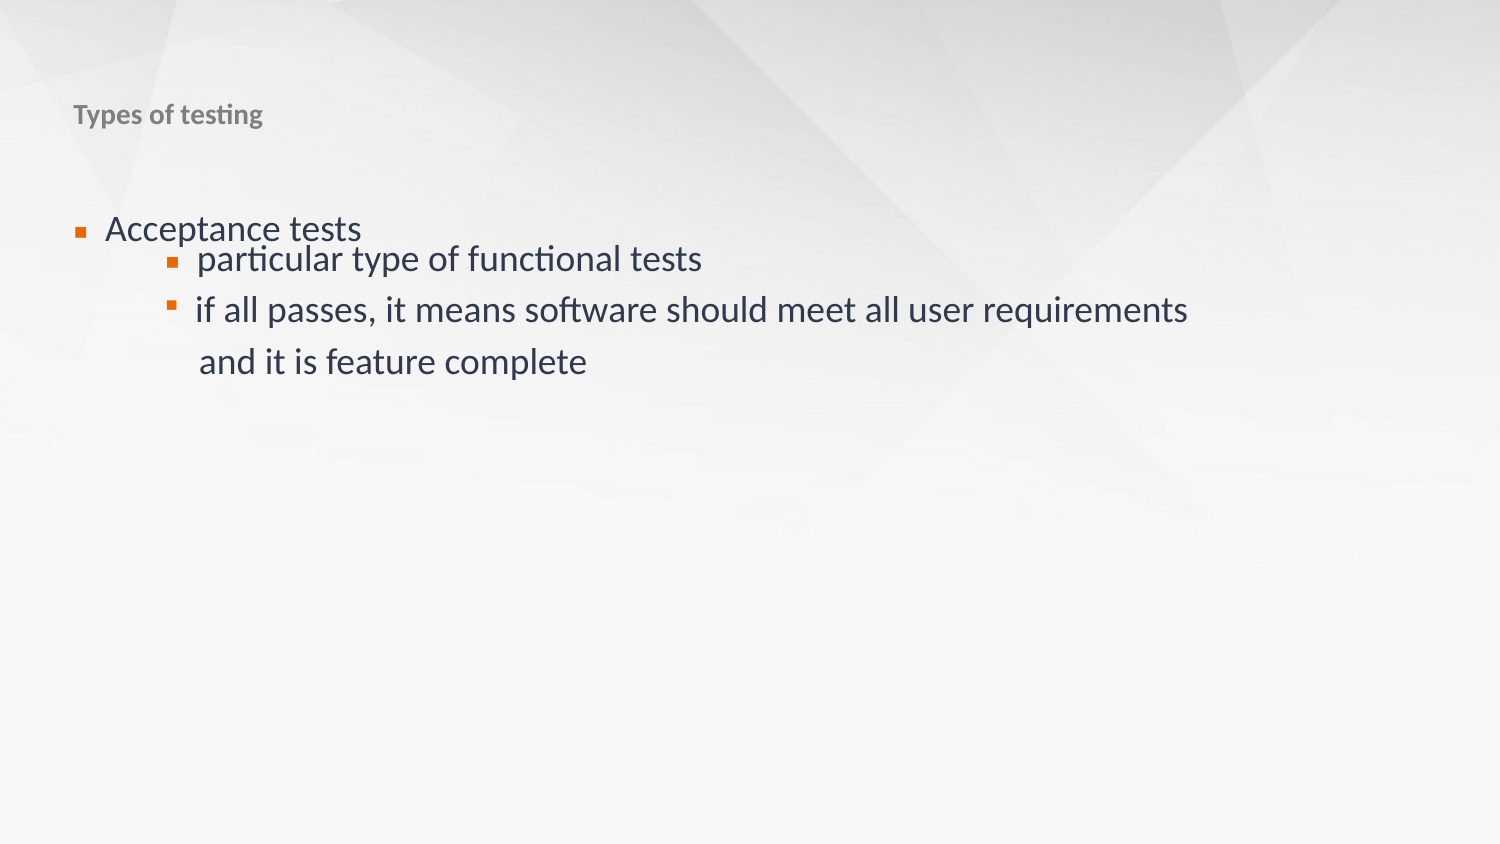

Types of testing
  Acceptance tests
  particular type of functional tests
  if all passes, it means software should meet all user requirements
    and it is feature complete